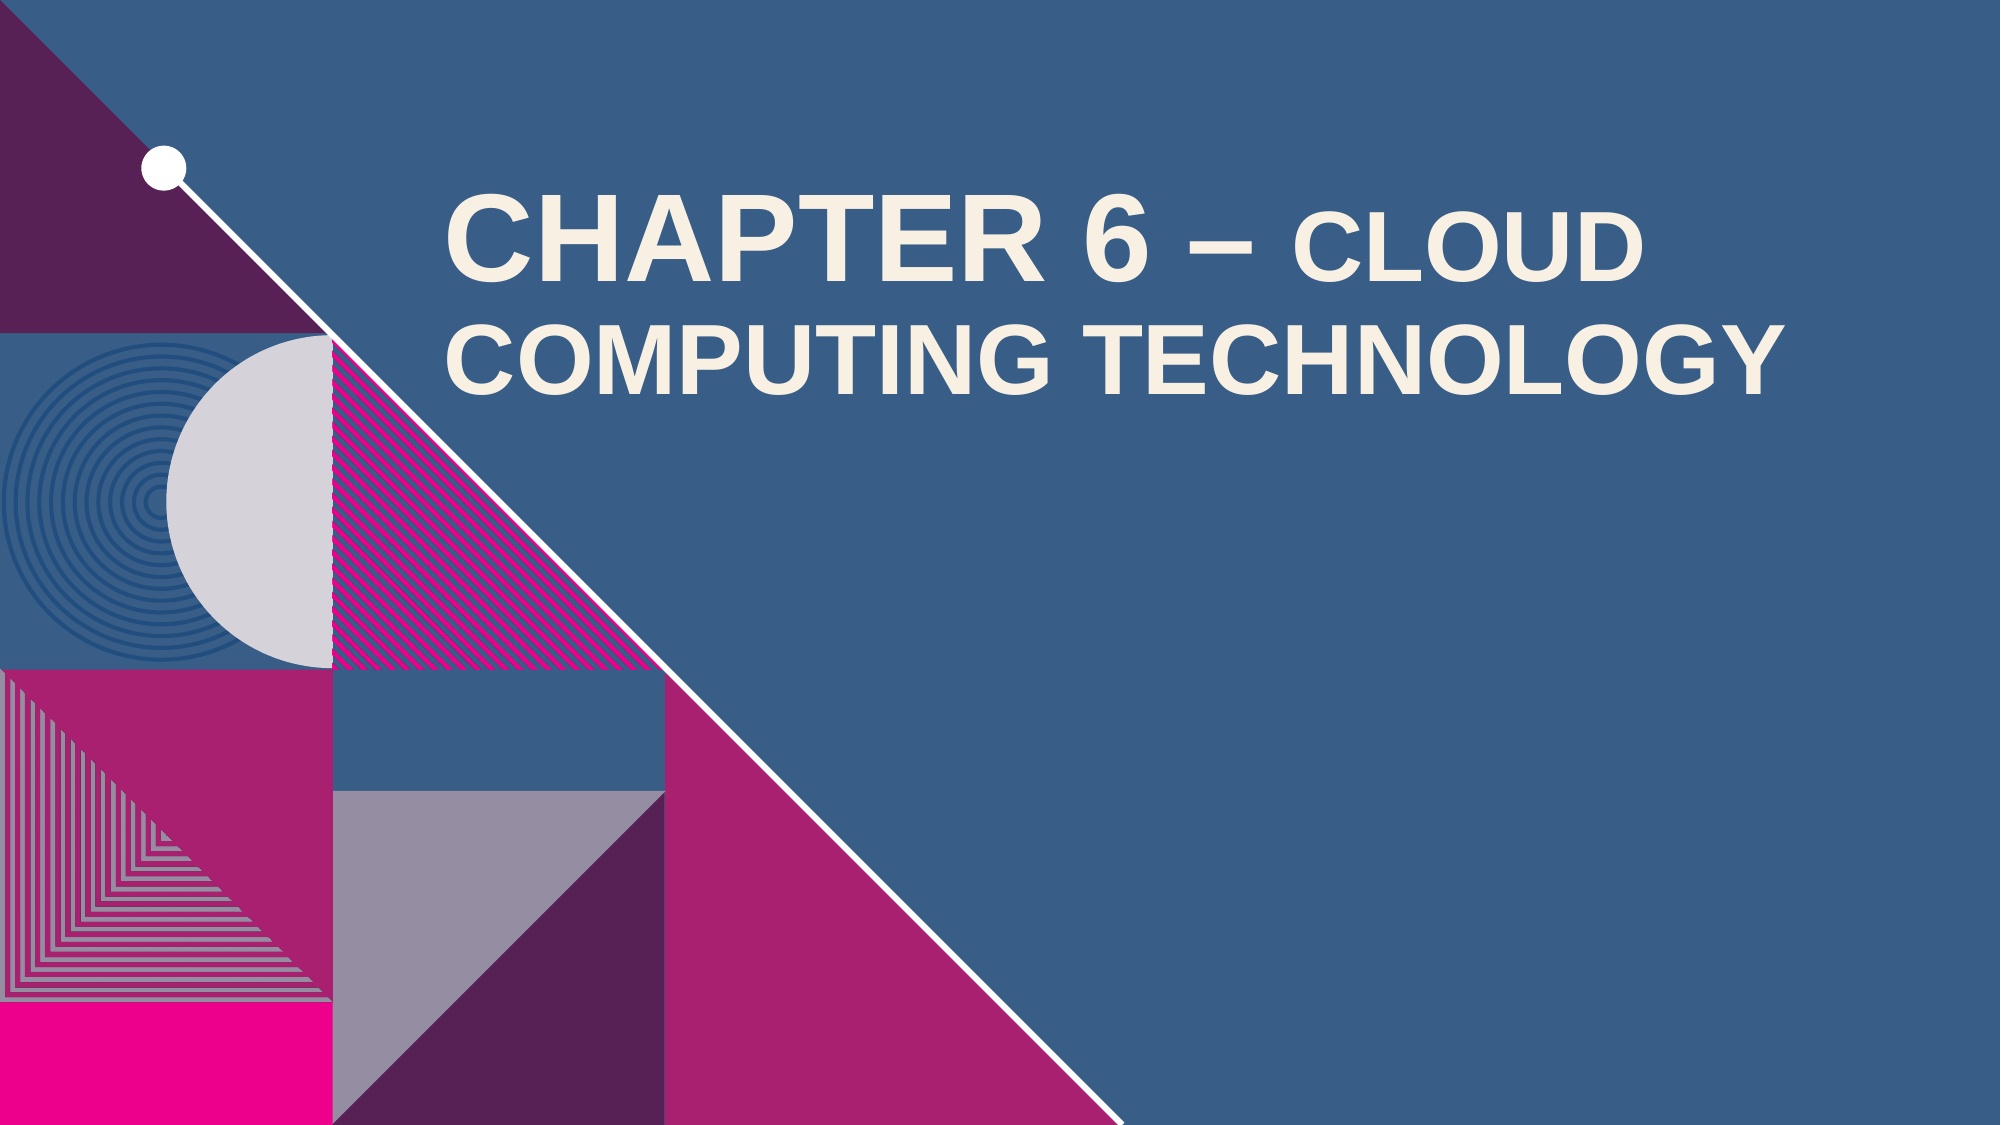

# Chapter 6 – Cloud Computing Technology